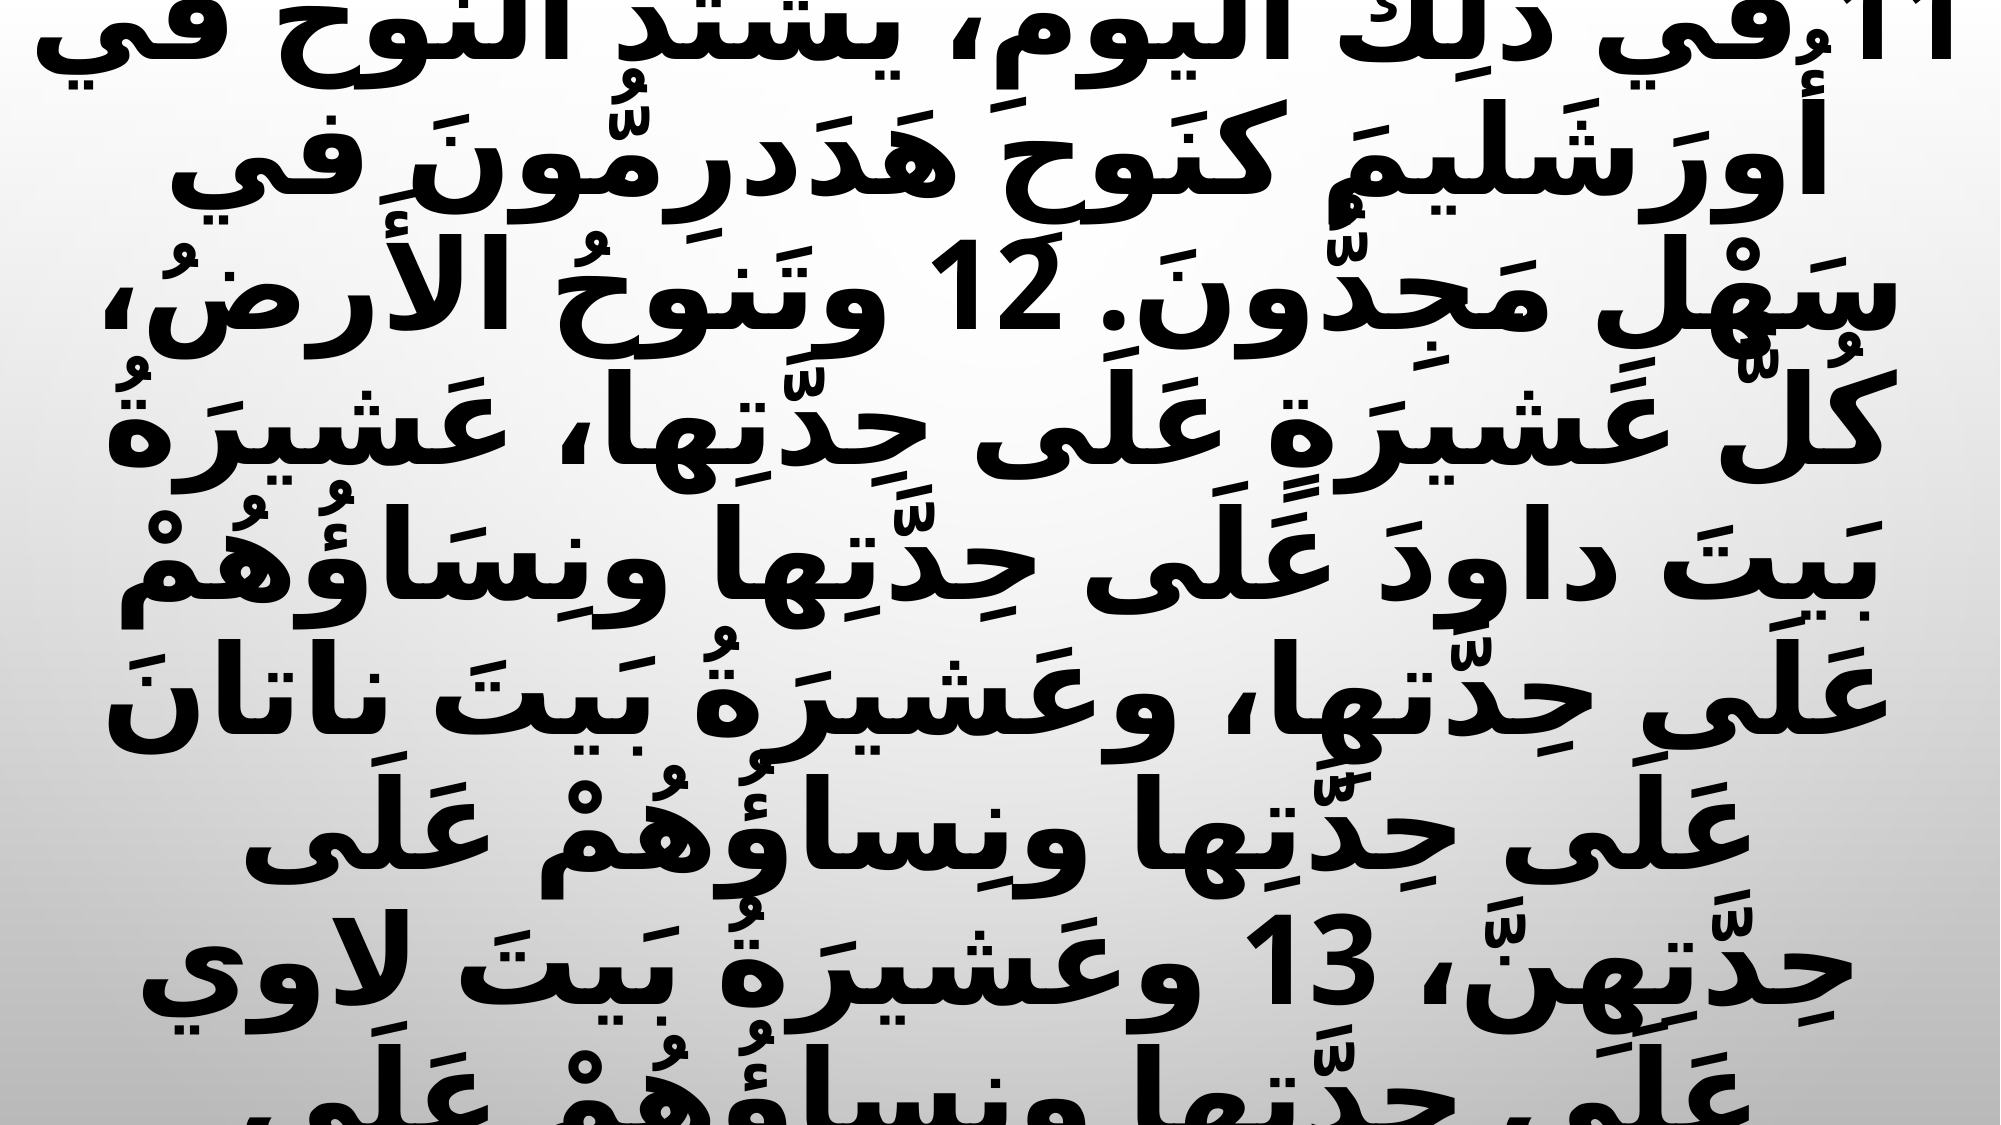

# وأَيْضًا منْ سفرِ زَكَرِيَّا النَّبِيِّ (زك 12: 11-14/ 14: 4-9) 11 في ذَلِكَ اليَومِ، يَشتَدُّ النَّوحُ في أُورَشَليمَ كنَوحِ هَدَدرِمُّونَ في سَهْلِ مَجِدُّونَ. 12 وتَنوحُ الأَرضُ، كُلُّ عَشيرَةٍ عَلَى حِدَّتِها، عَشيرَةُ بَيتَ داودَ عَلَى حِدَّتِها ونِسَاؤُهُمْ عَلَى حِدَّتهِا، وعَشيرَةُ بَيتَ ناتانَ عَلَى حِدَّتِها ونِساؤُهُمْ عَلَى حِدَّتِهِنَّ، 13 وعَشيرَةُ بَيتَ لاوي عَلَى حِدَّتِها ونِساؤُهُمْ عَلَى حِدَّتِهنَّ، وعَشيرَةُ شِمعَي عَلَى حِدَّتِها ونِساؤُهُمْ عَلَى حِدَّتِهِنَّ